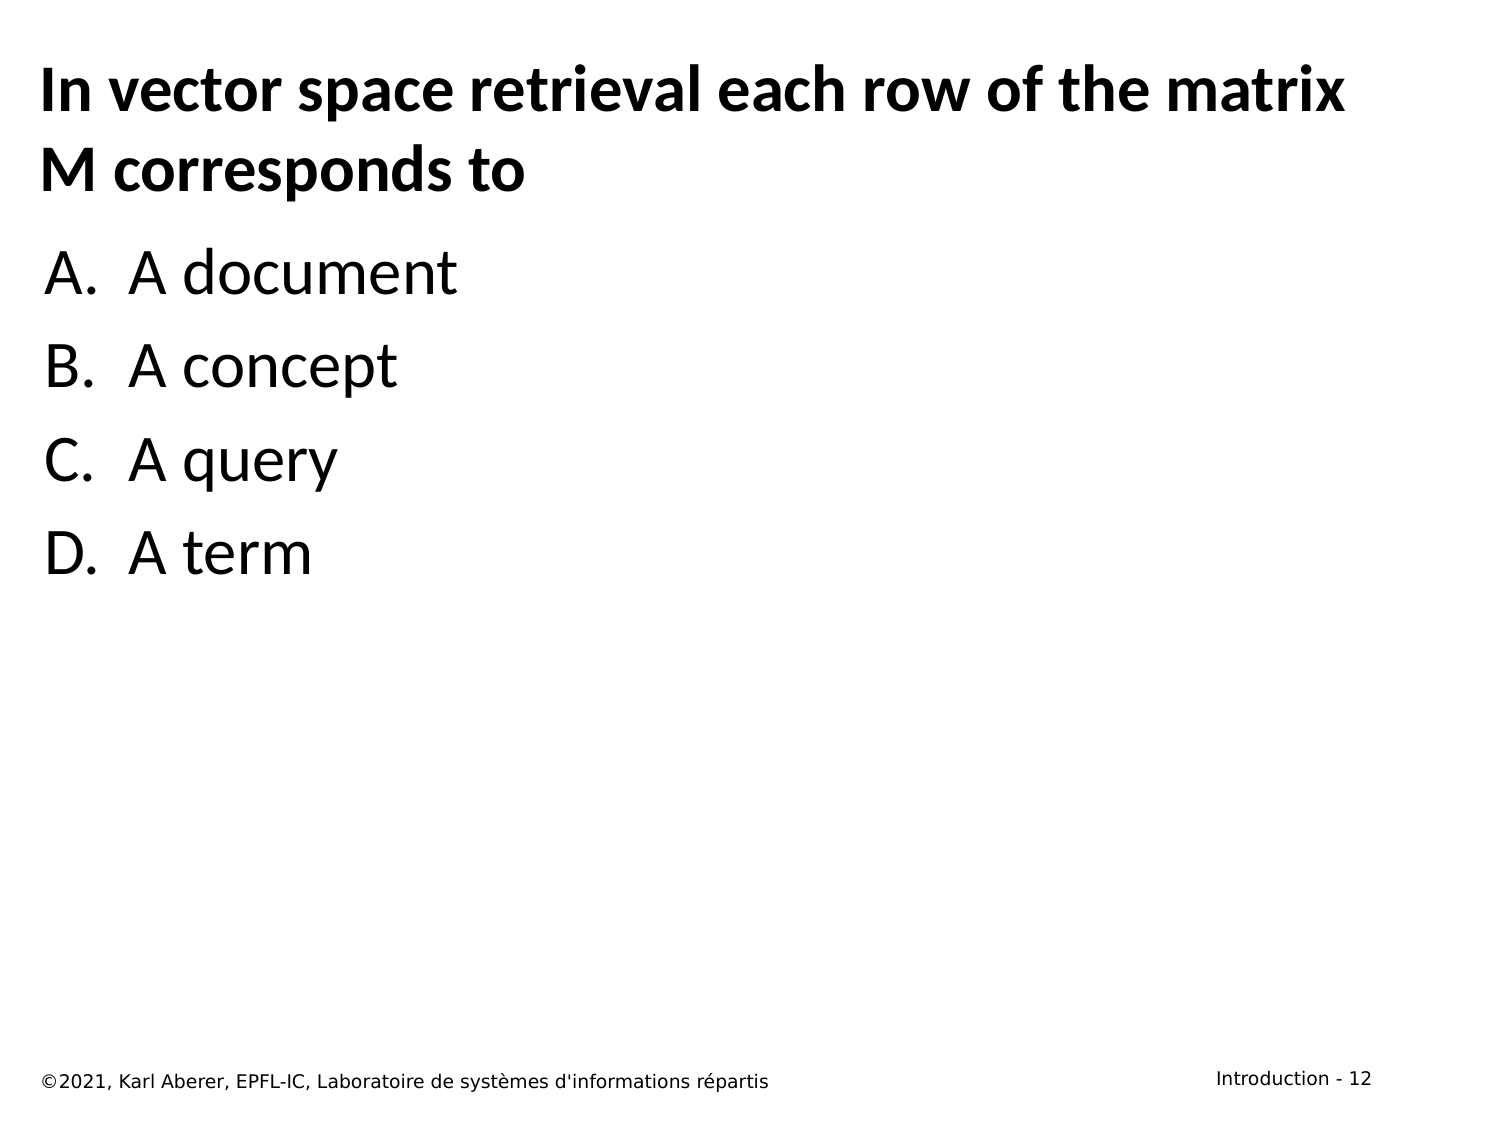

# In vector space retrieval each row of the matrix M corresponds to
A document
A concept
A query
A term
©2021, Karl Aberer, EPFL-IC, Laboratoire de systèmes d'informations répartis